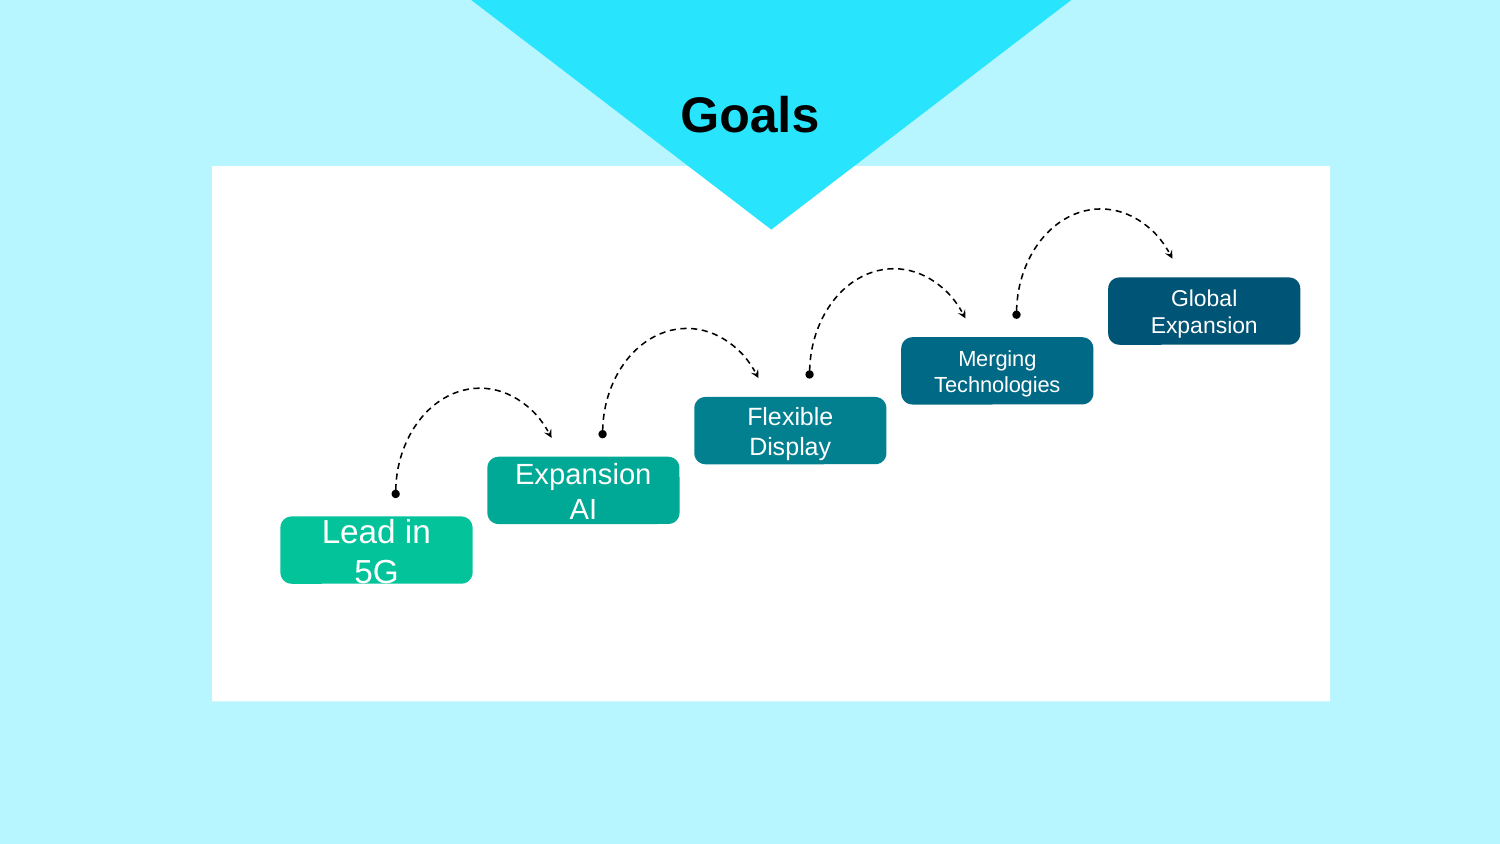

# Goals

Merging Technologies

Flexible Display
Global Expansion

Expansion AI

Lead in 5G